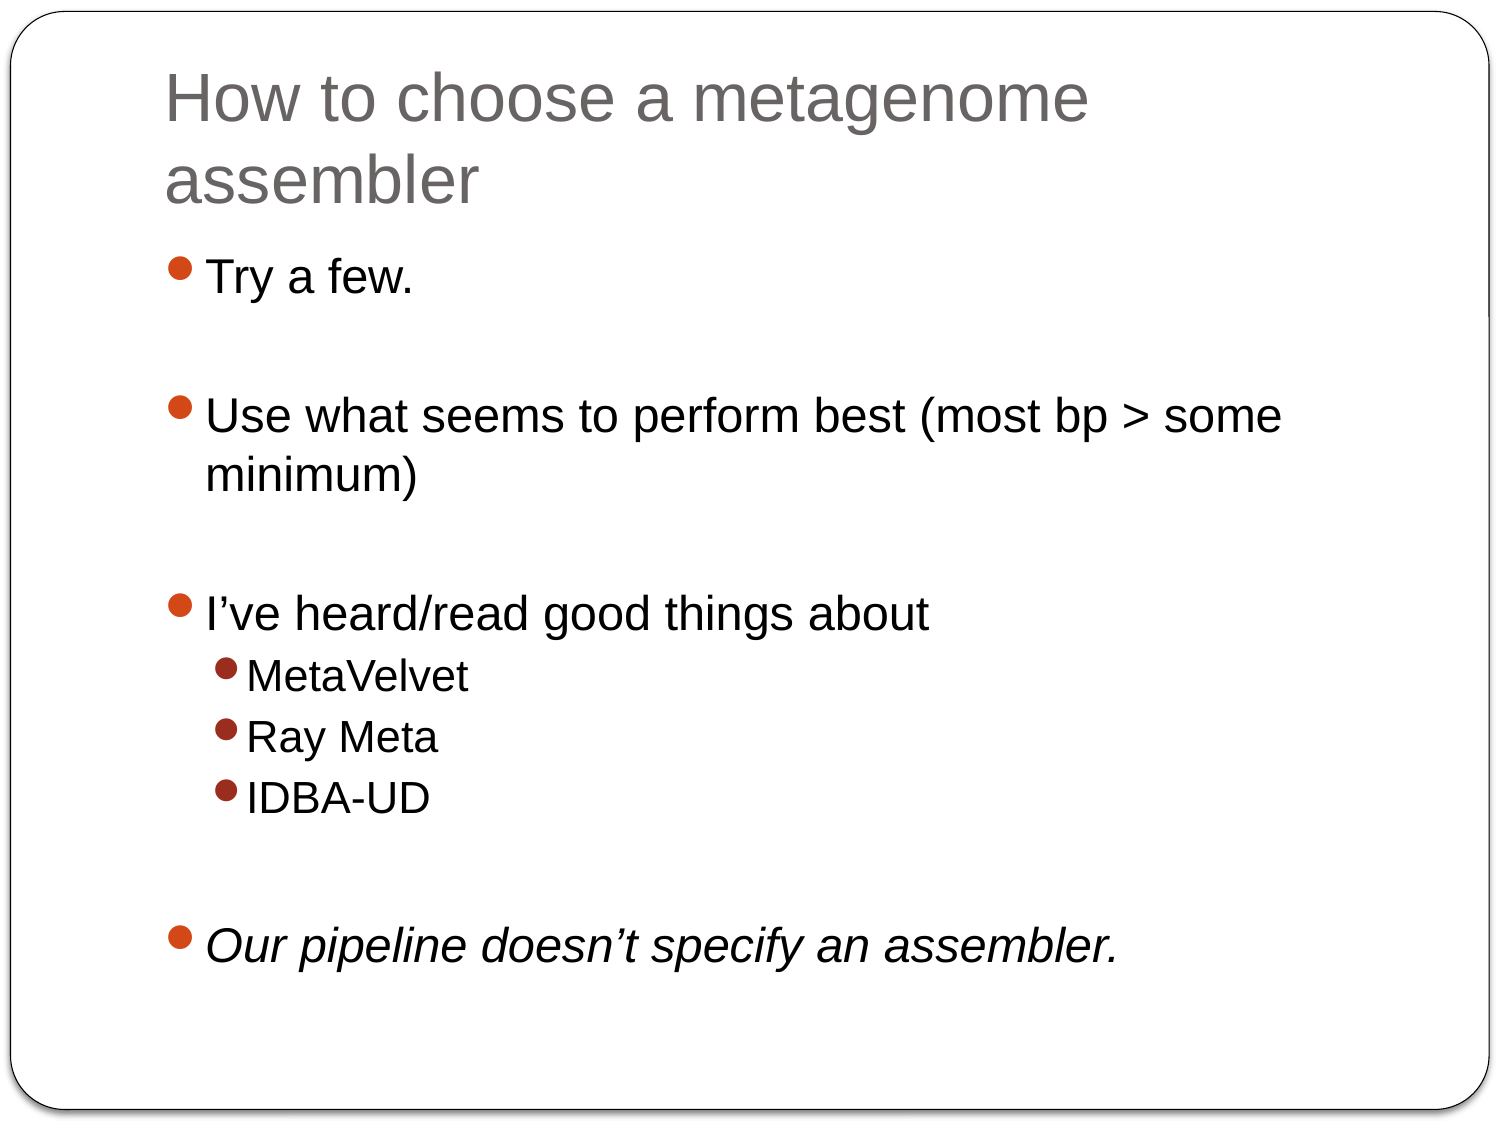

# How to choose a metagenome assembler
Try a few.

Use what seems to perform best (most bp > some minimum)

I’ve heard/read good things about
MetaVelvet
Ray Meta
IDBA-UD

Our pipeline doesn’t specify an assembler.